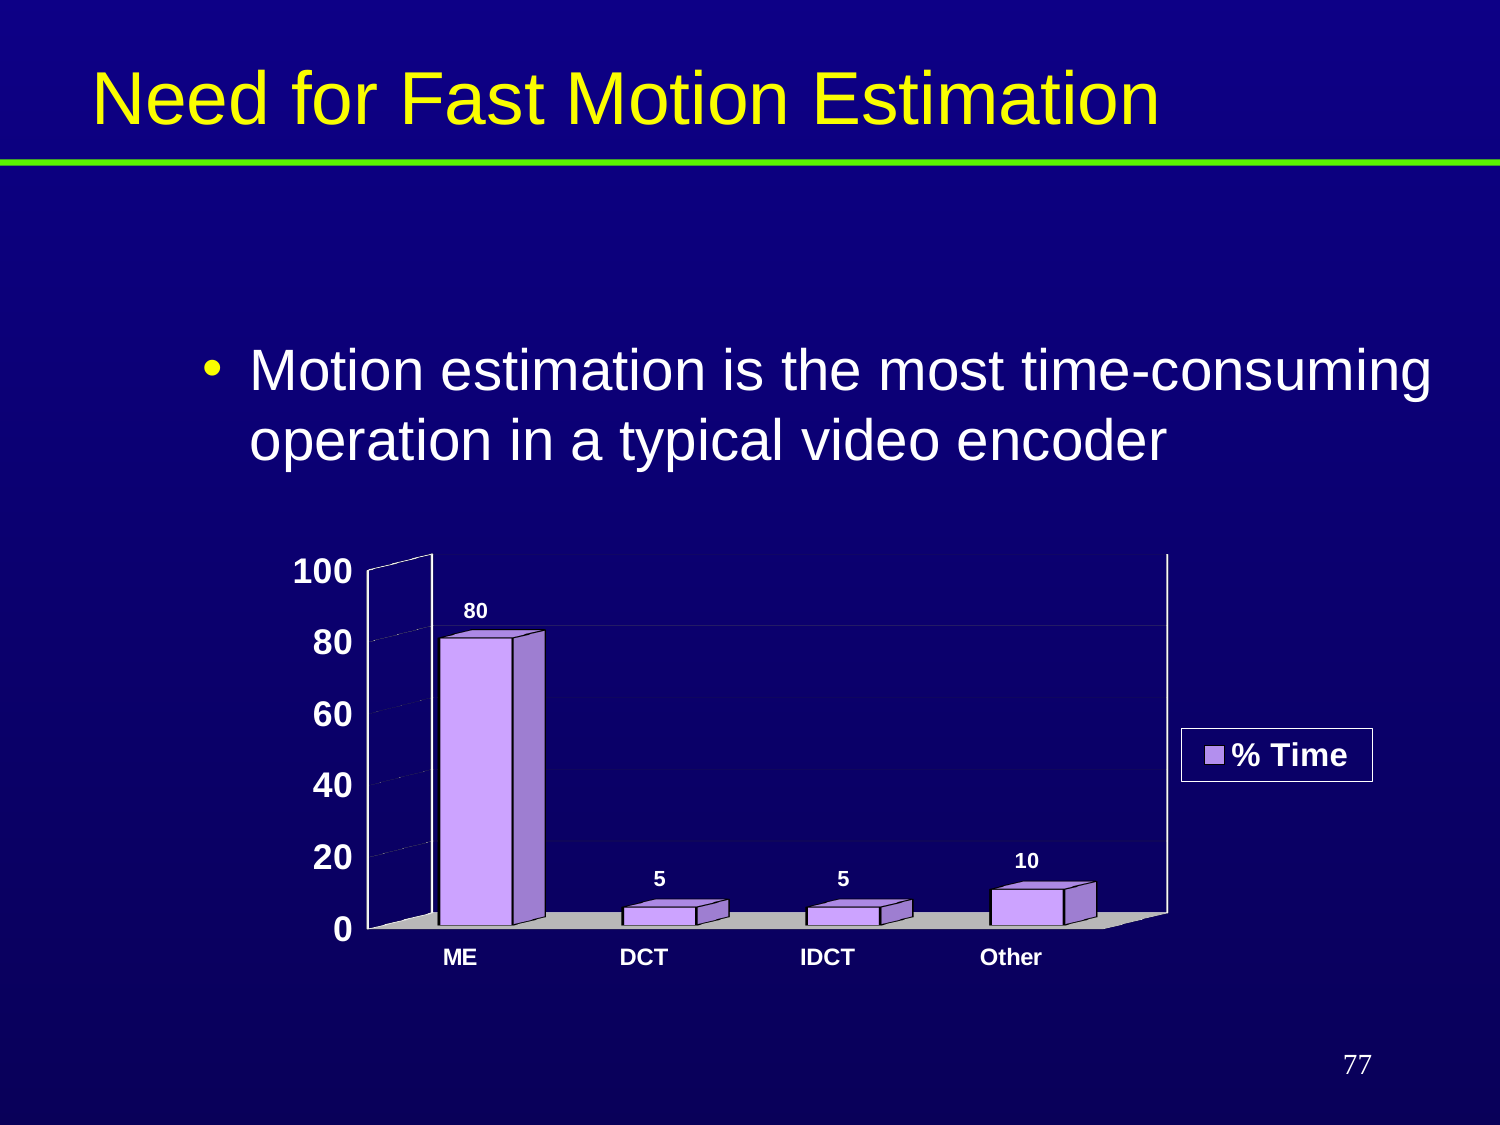

Need for Fast Motion Estimation
Motion estimation is the most time-consuming operation in a typical video encoder

[unsupported chart]

77